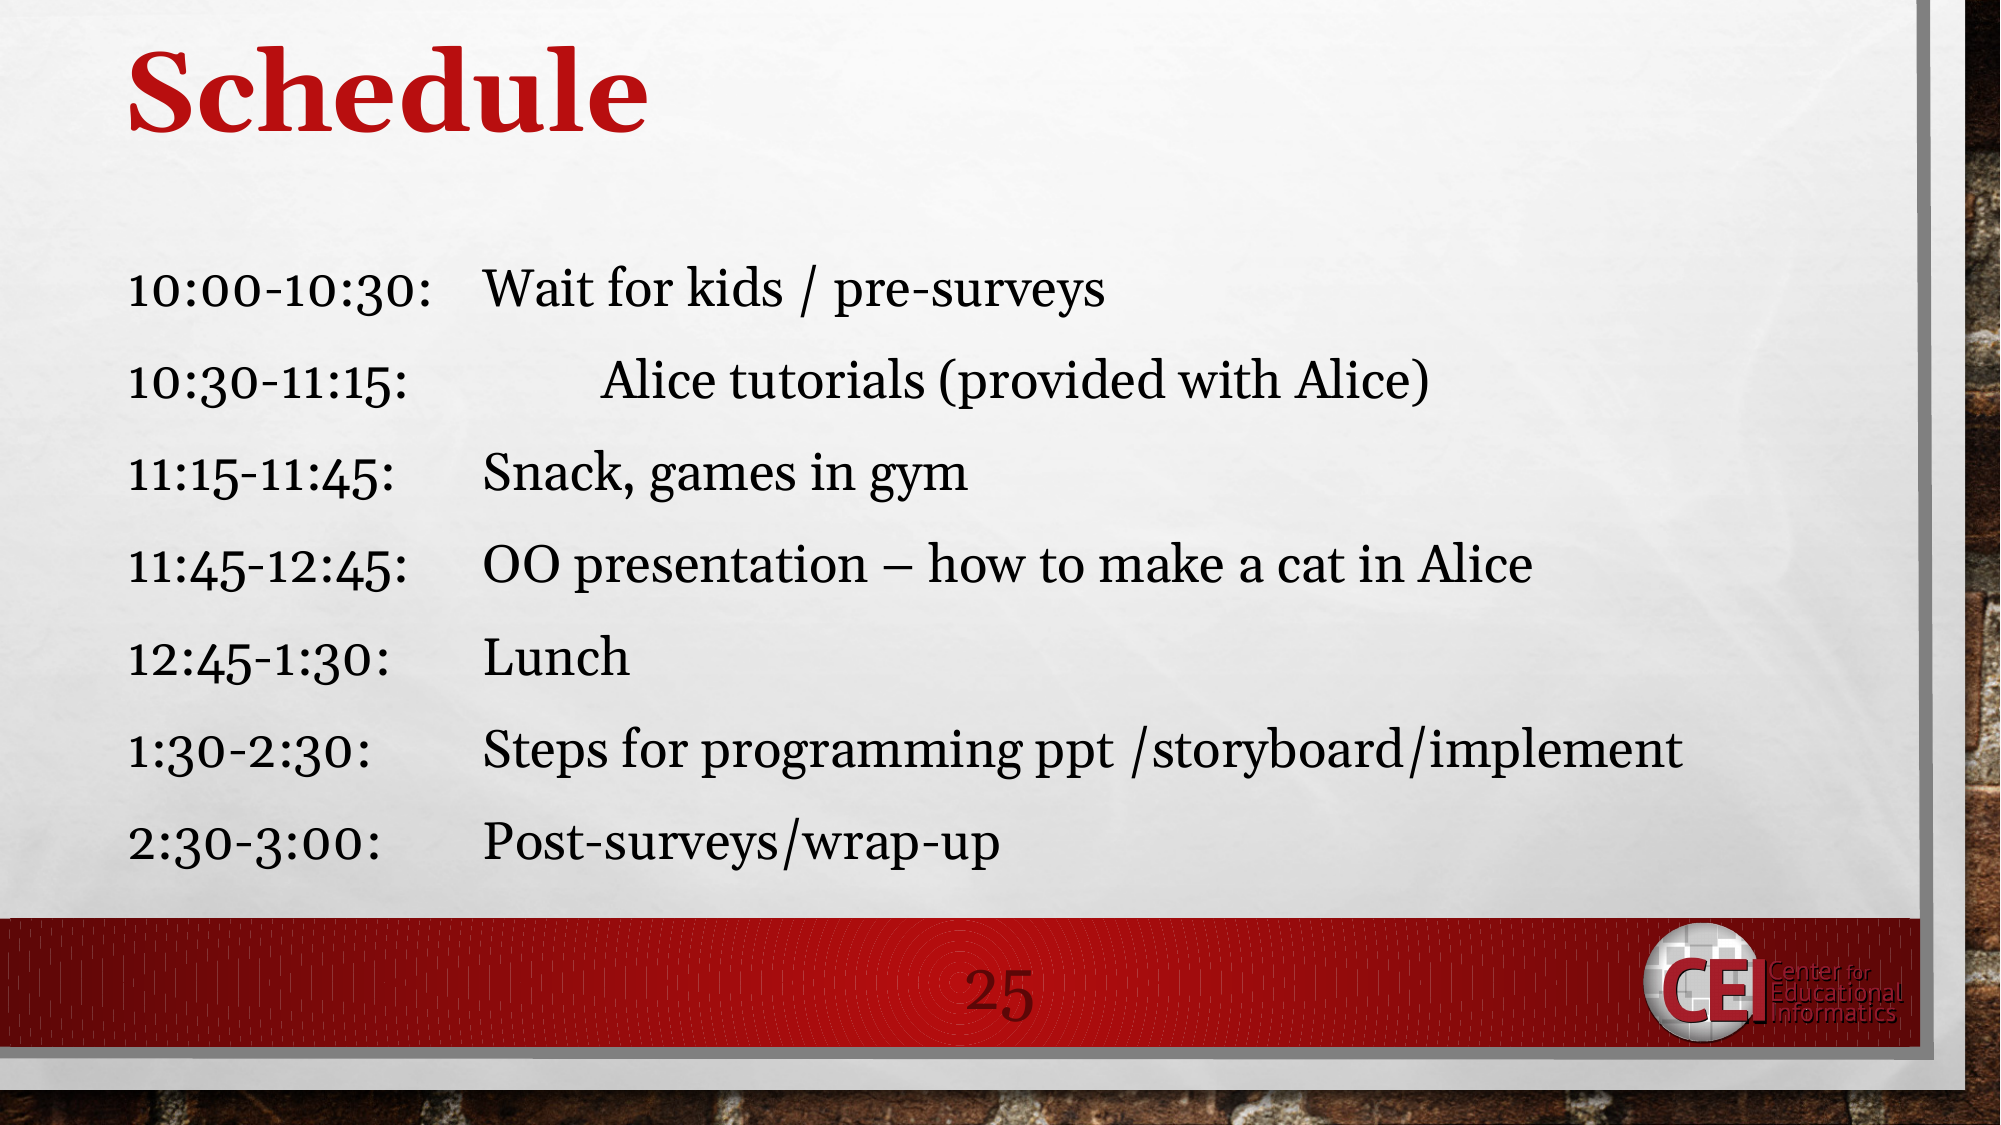

# Schedule
10:00-10:30: 	Wait for kids / pre-surveys
10:30-11:15: 	 	Alice tutorials (provided with Alice)
11:15-11:45:		Snack, games in gym
11:45-12:45:		OO presentation – how to make a cat in Alice
12:45-1:30: 		Lunch
1:30-2:30:		Steps for programming ppt /storyboard/implement
2:30-3:00:		Post-surveys/wrap-up

25